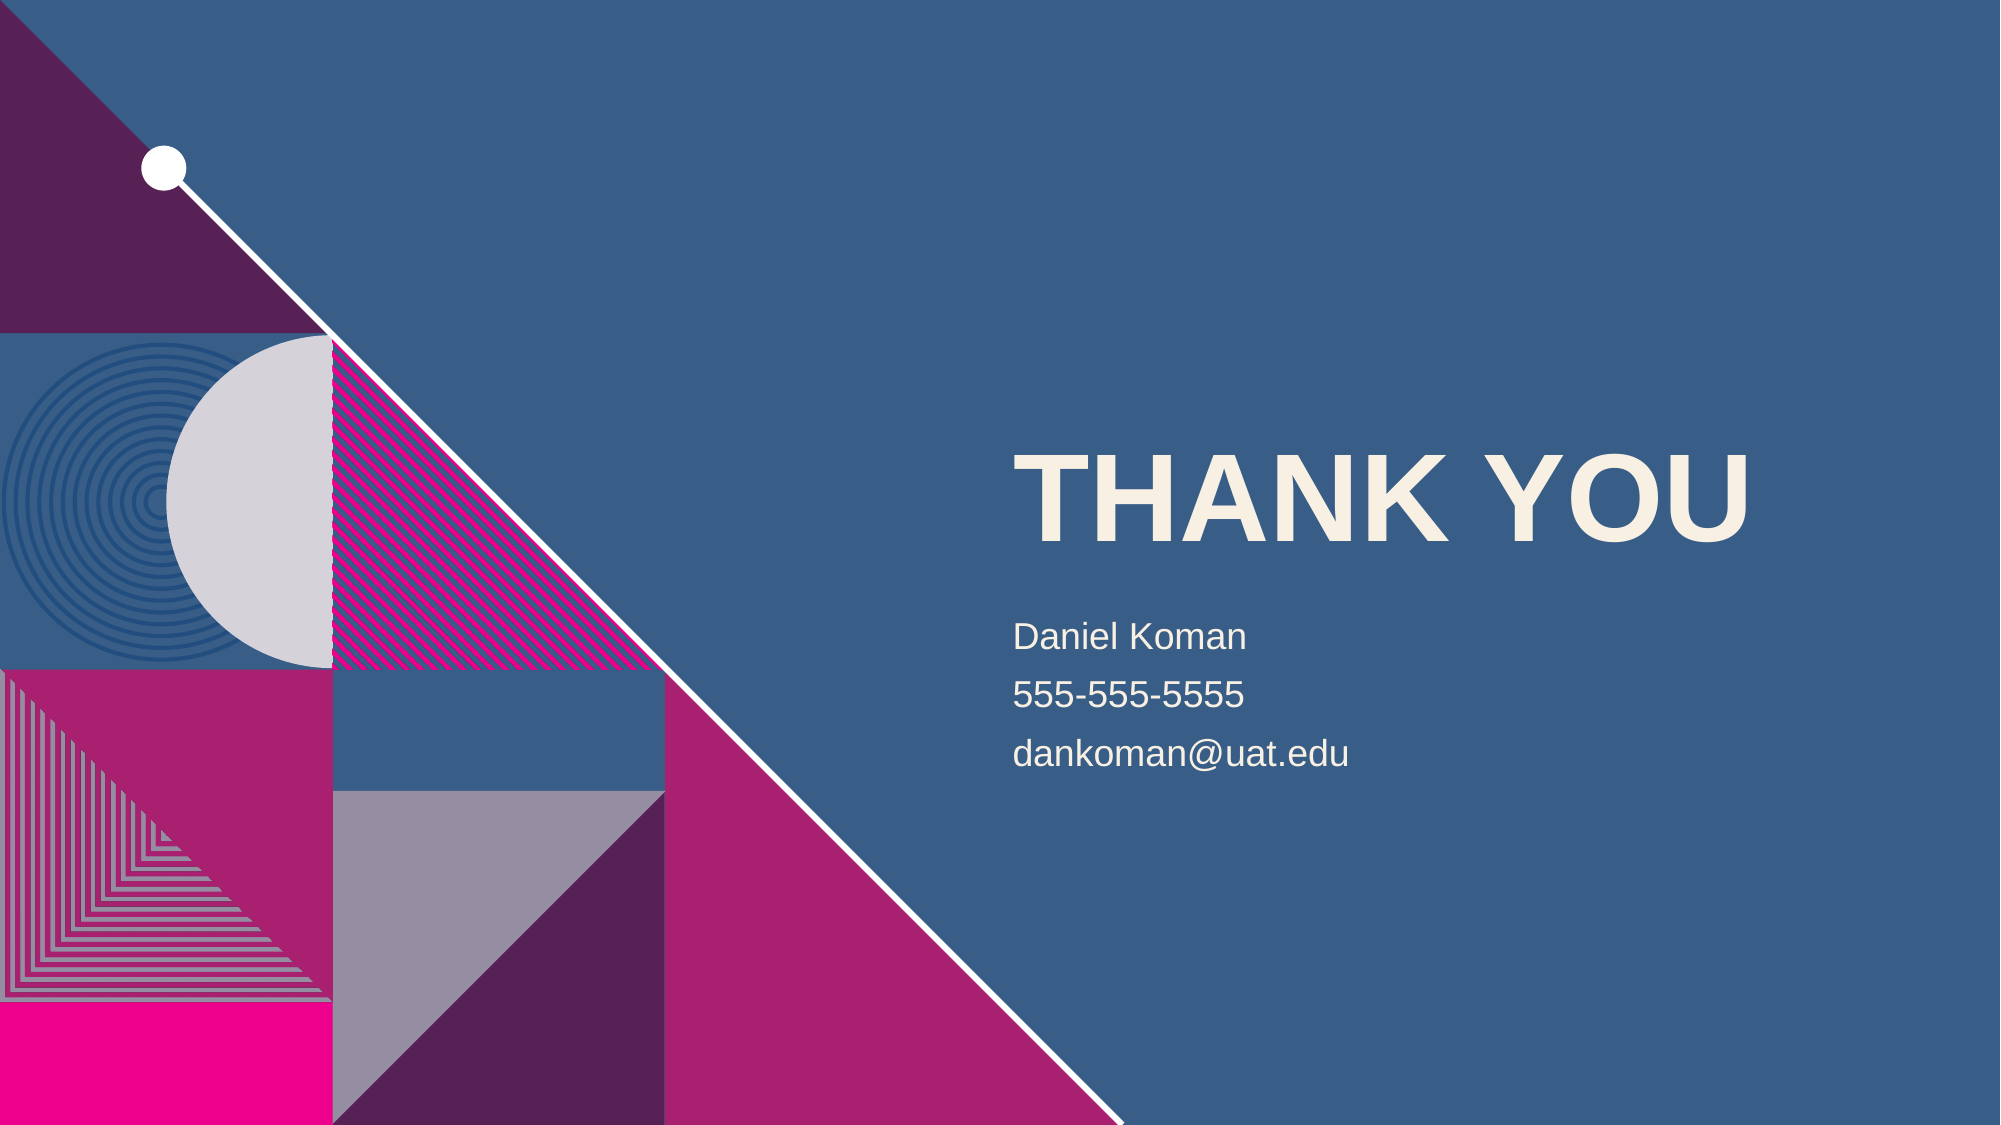

# THANK YOU
Daniel Koman
555-555-5555
dankoman@uat.edu